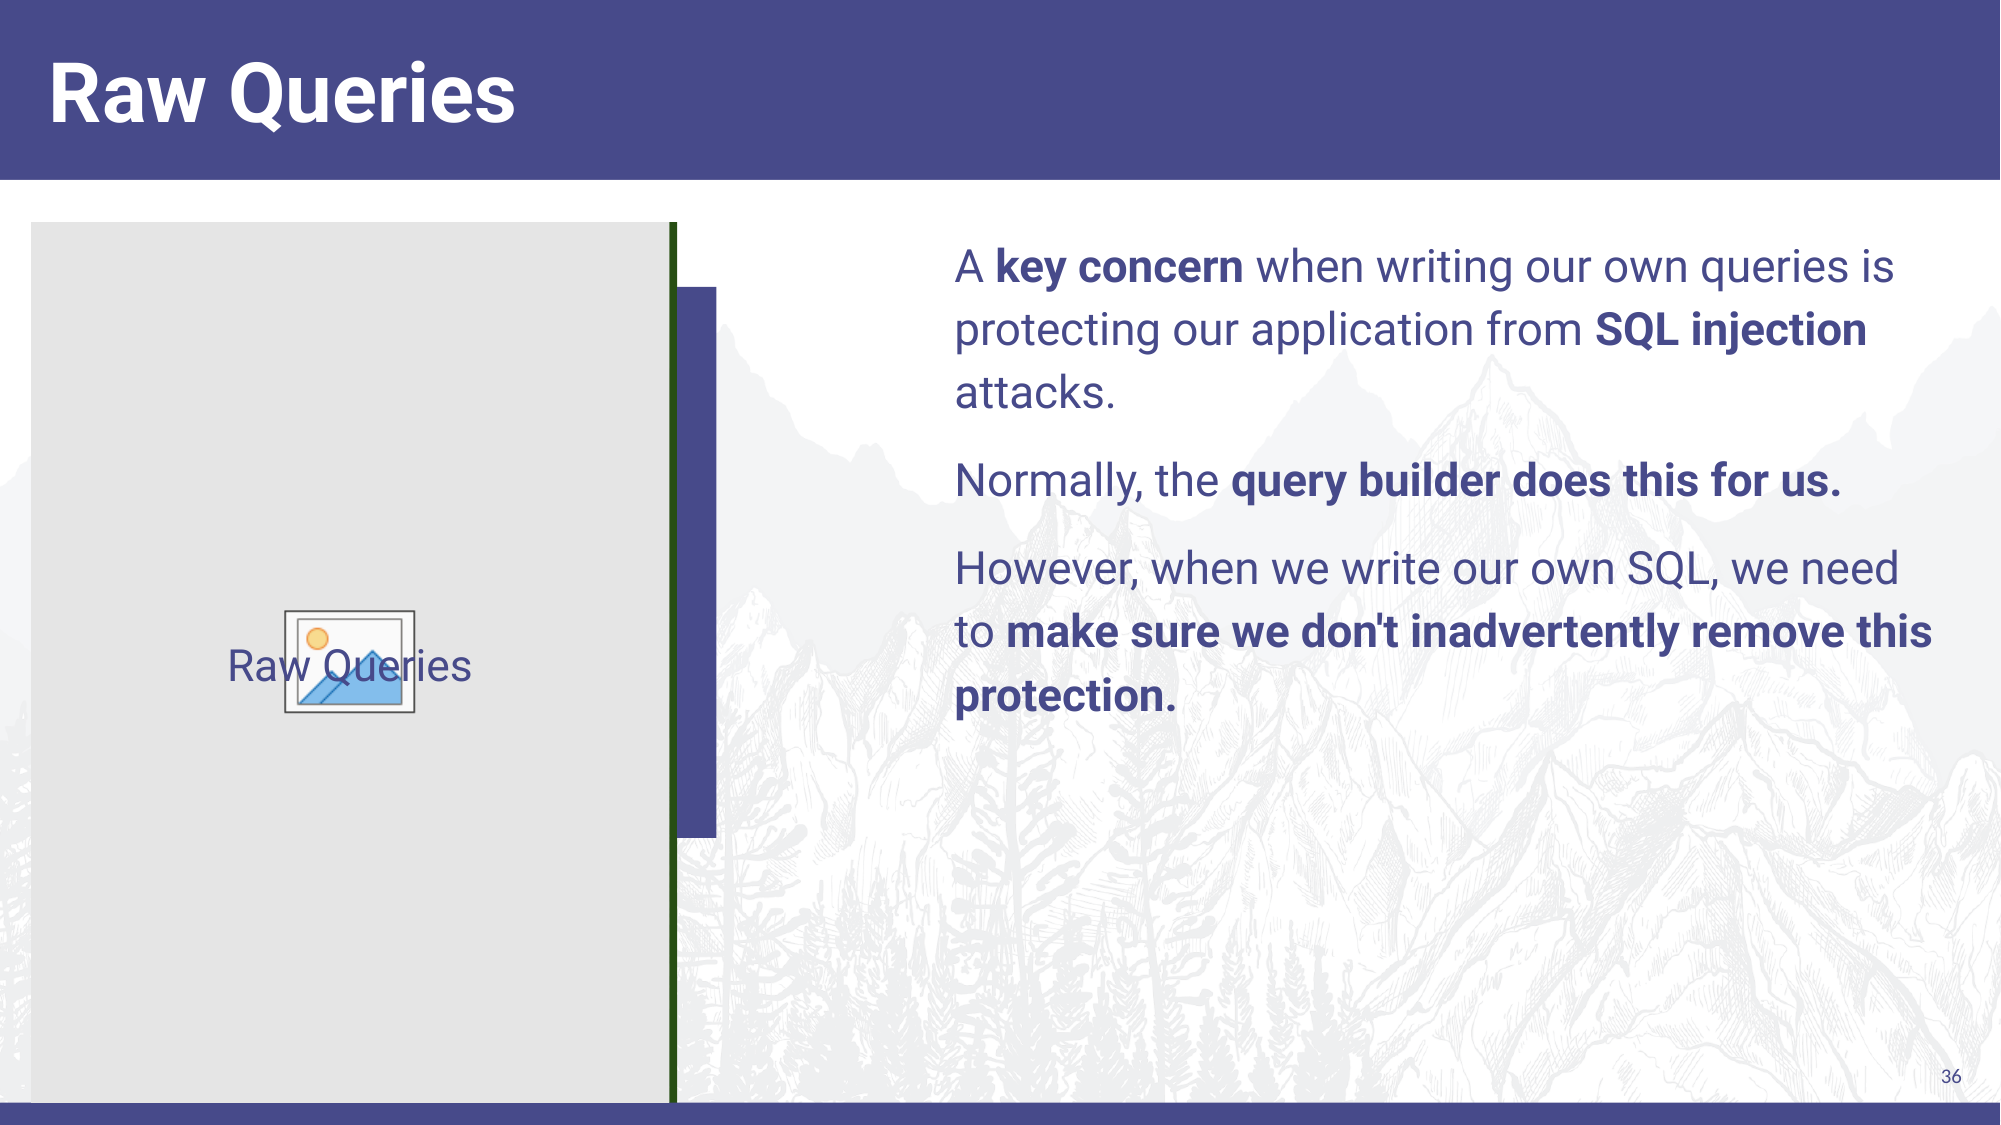

# Raw Queries
A key concern when writing our own queries is protecting our application from SQL injection attacks.
Normally, the query builder does this for us.
However, when we write our own SQL, we need to make sure we don't inadvertently remove this protection.

Raw Queries
36